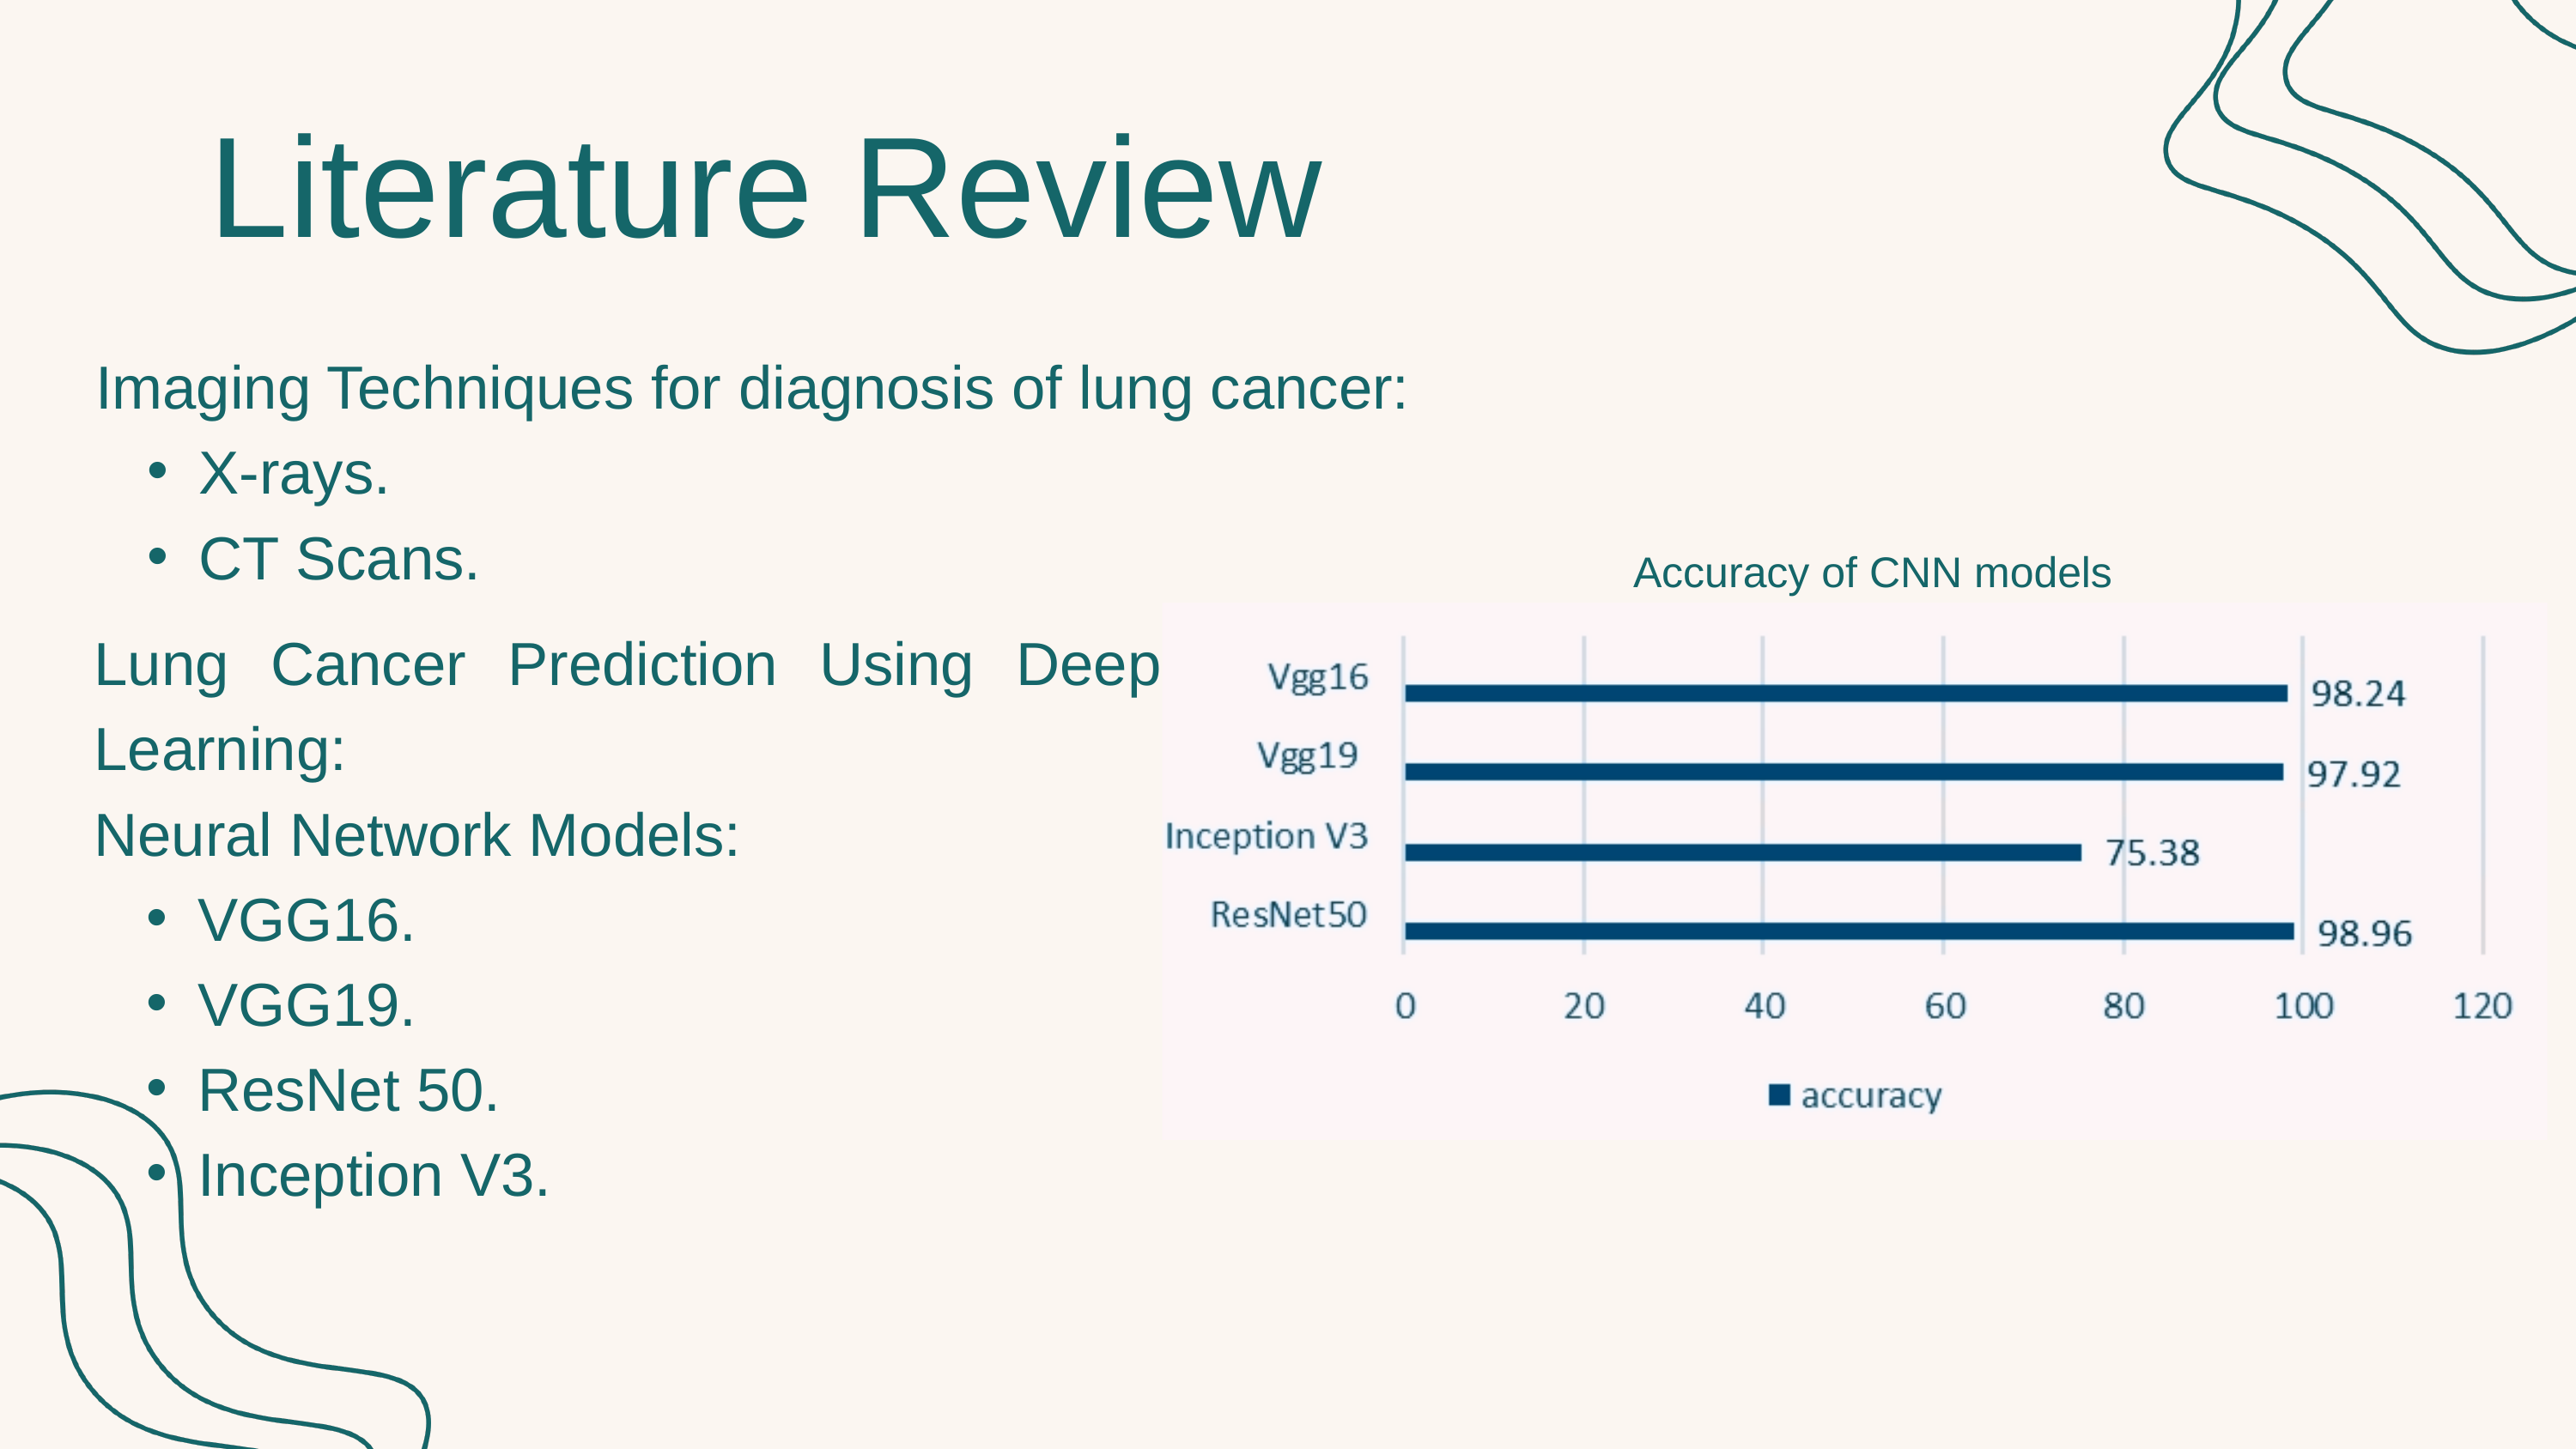

Literature Review
Imaging Techniques for diagnosis of lung cancer:
X-rays.
CT Scans.

Accuracy of CNN models

Lung Cancer Prediction Using Deep Learning:
Neural Network Models:
VGG16.
VGG19.
ResNet 50.
Inception V3.